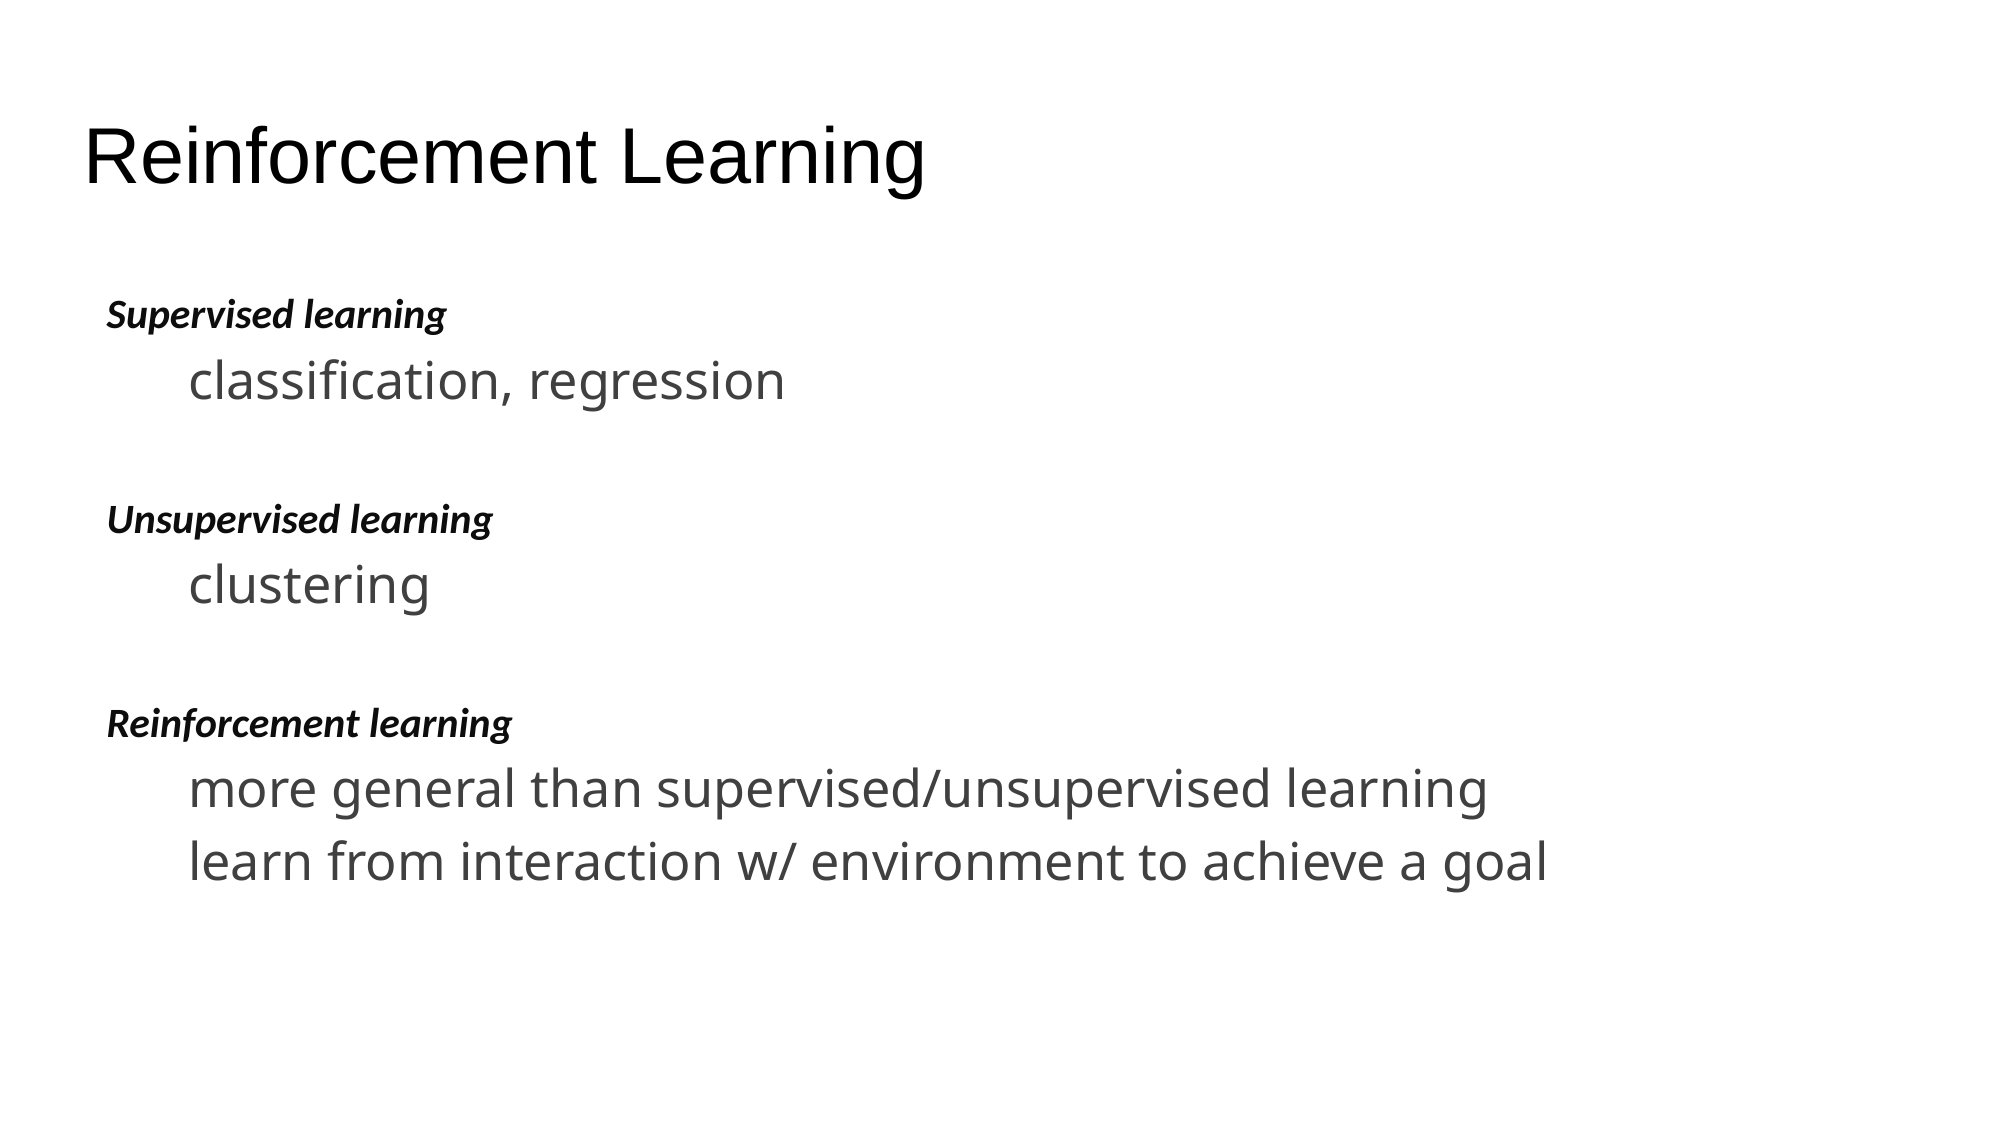

# Reinforcement Learning
Supervised learning
classification, regression

Unsupervised learning
clustering

Reinforcement learning
more general than supervised/unsupervised learning
learn from interaction w/ environment to achieve a goal

Karan Kathpalia